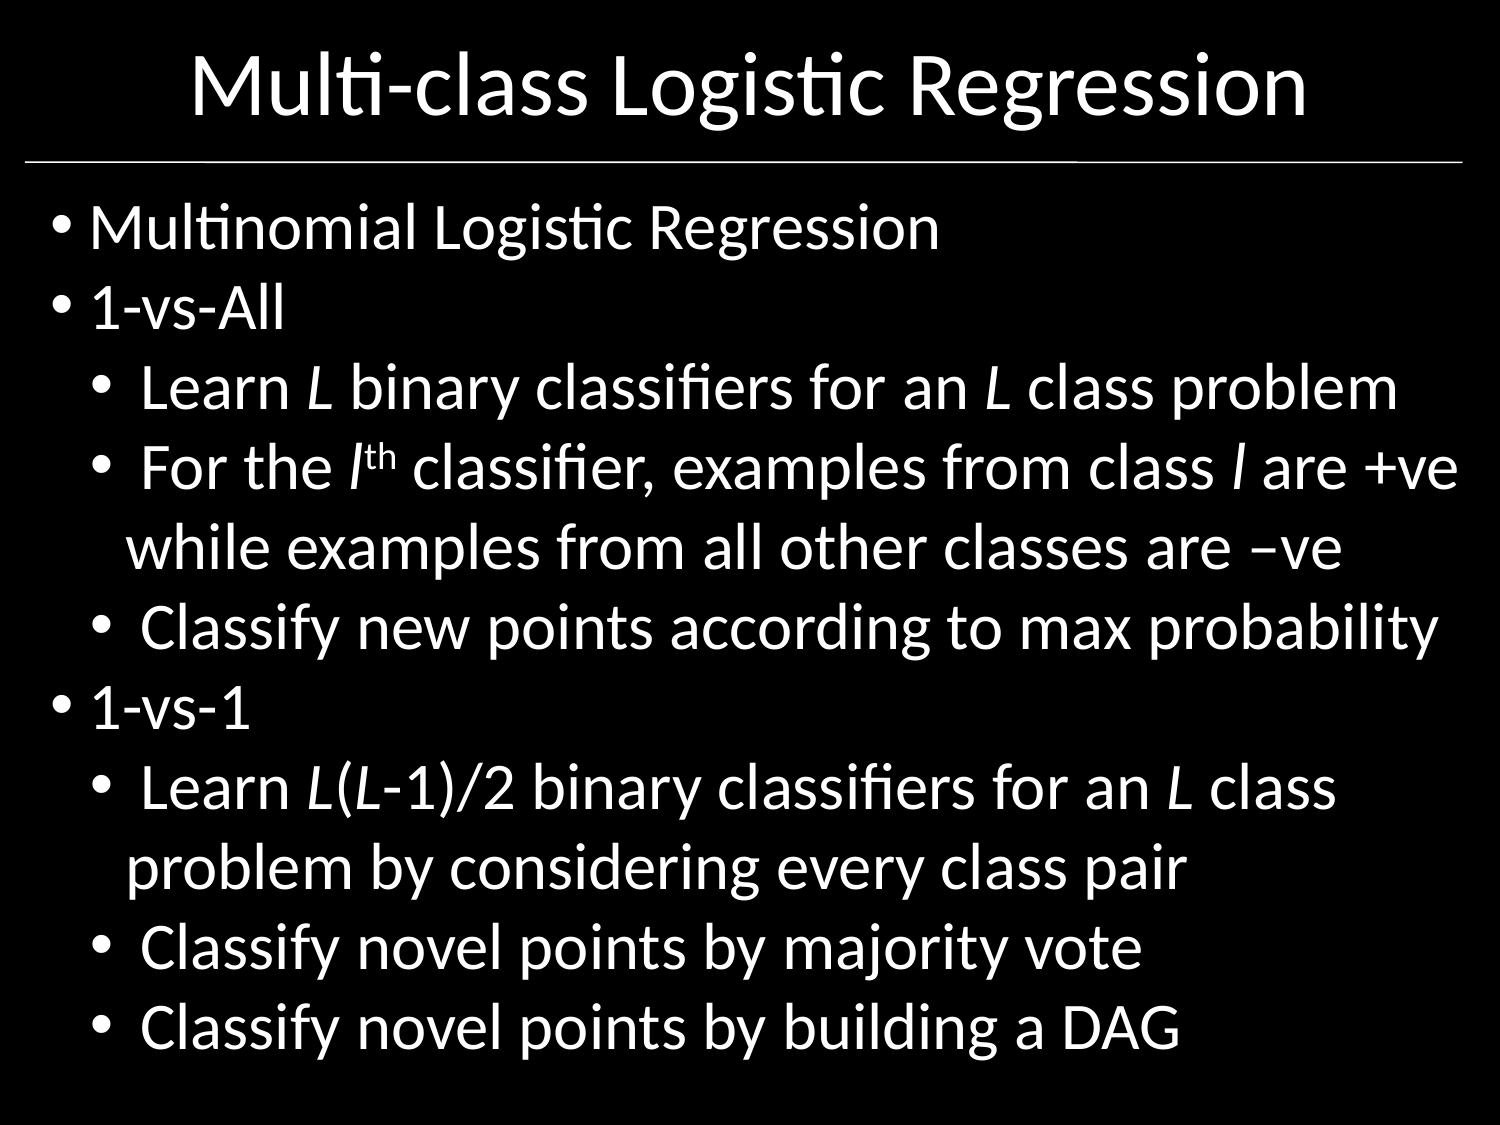

# Multi-class Logistic Regression

 Multinomial Logistic Regression
 1-vs-All
 Learn L binary classifiers for an L class problem
 For the lth classifier, examples from class l are +ve while examples from all other classes are –ve
 Classify new points according to max probability
 1-vs-1
 Learn L(L-1)/2 binary classifiers for an L class problem by considering every class pair
 Classify novel points by majority vote
 Classify novel points by building a DAG